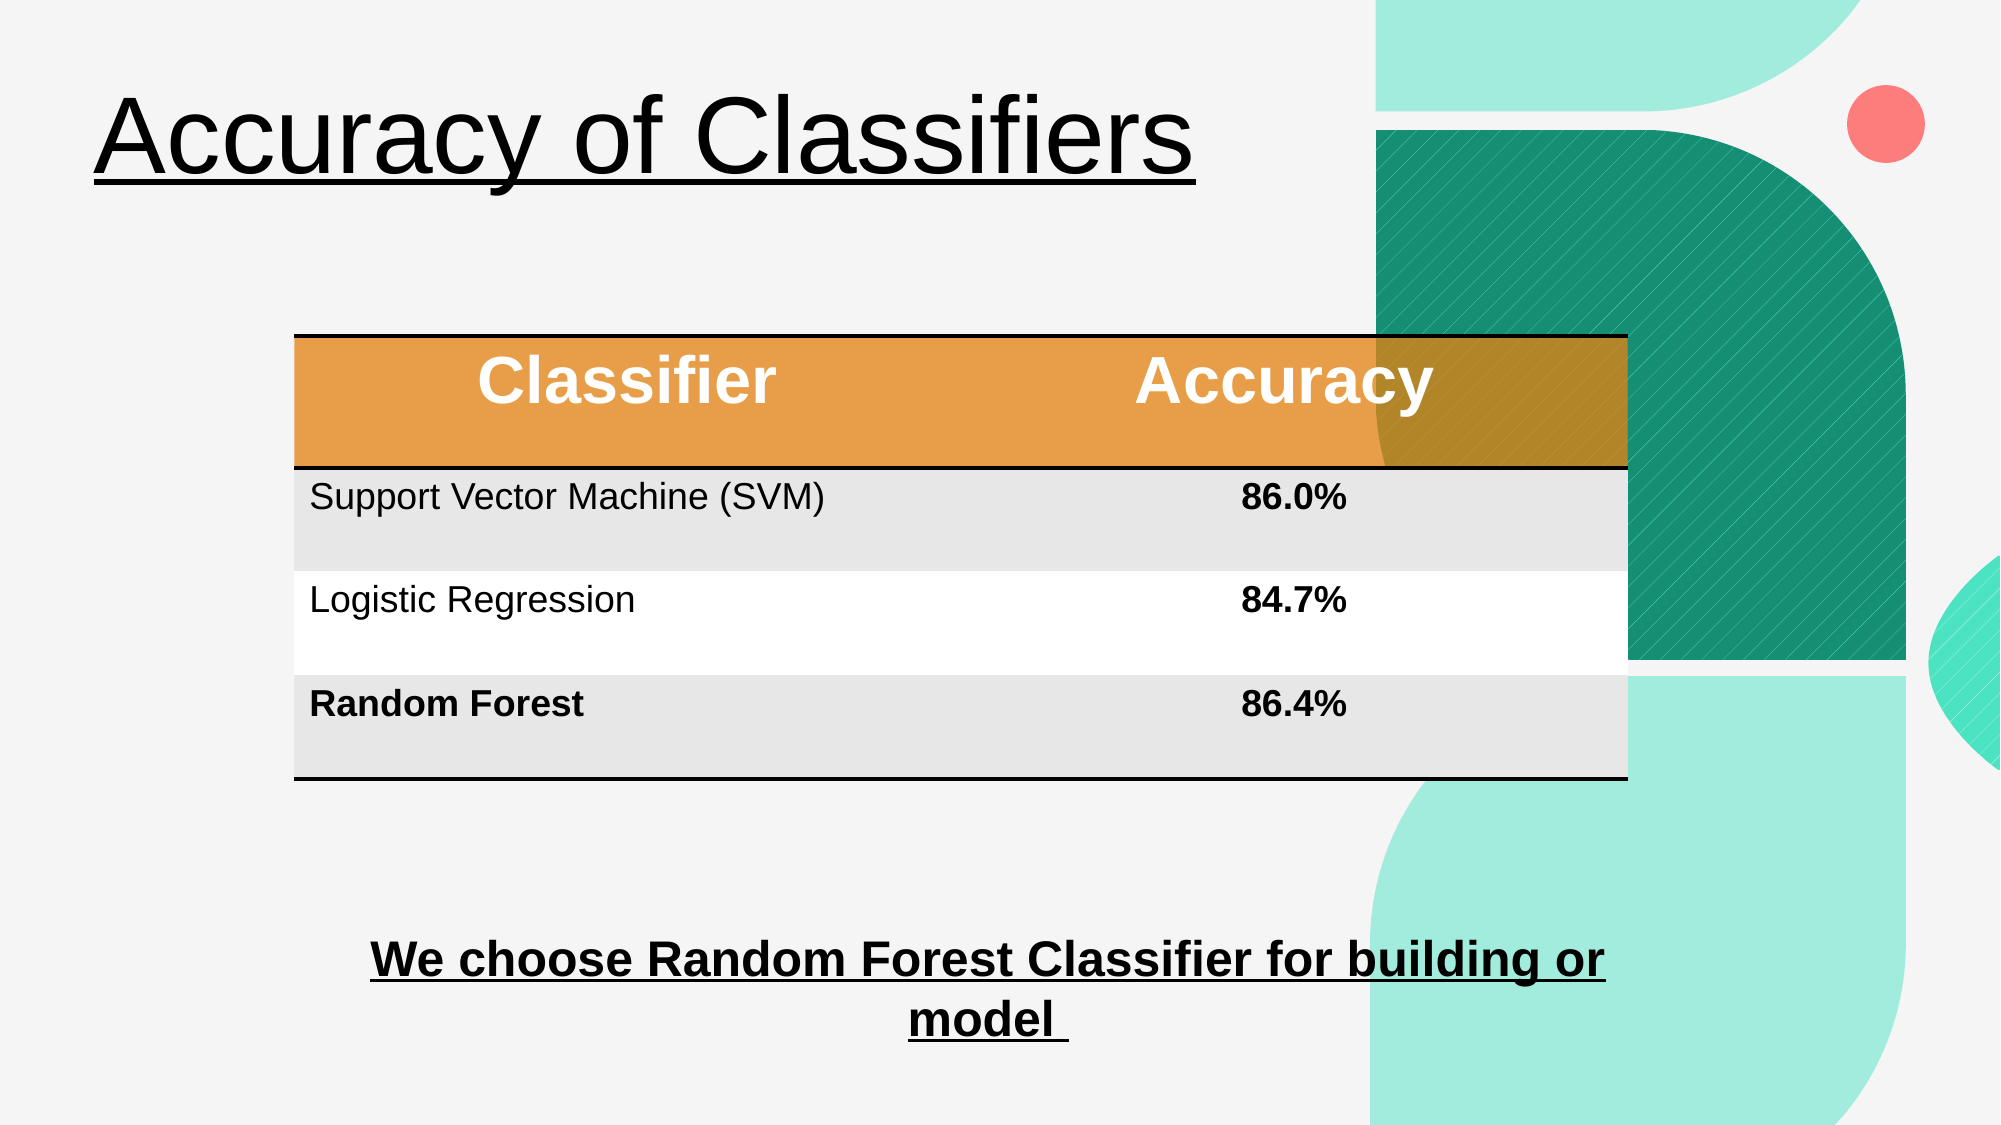

# Accuracy of Classifiers
| Classifier | Accuracy |
| --- | --- |
| Support Vector Machine (SVM) | 86.0% |
| Logistic Regression | 84.7% |
| Random Forest | 86.4% |
We choose Random Forest Classifier for building or model